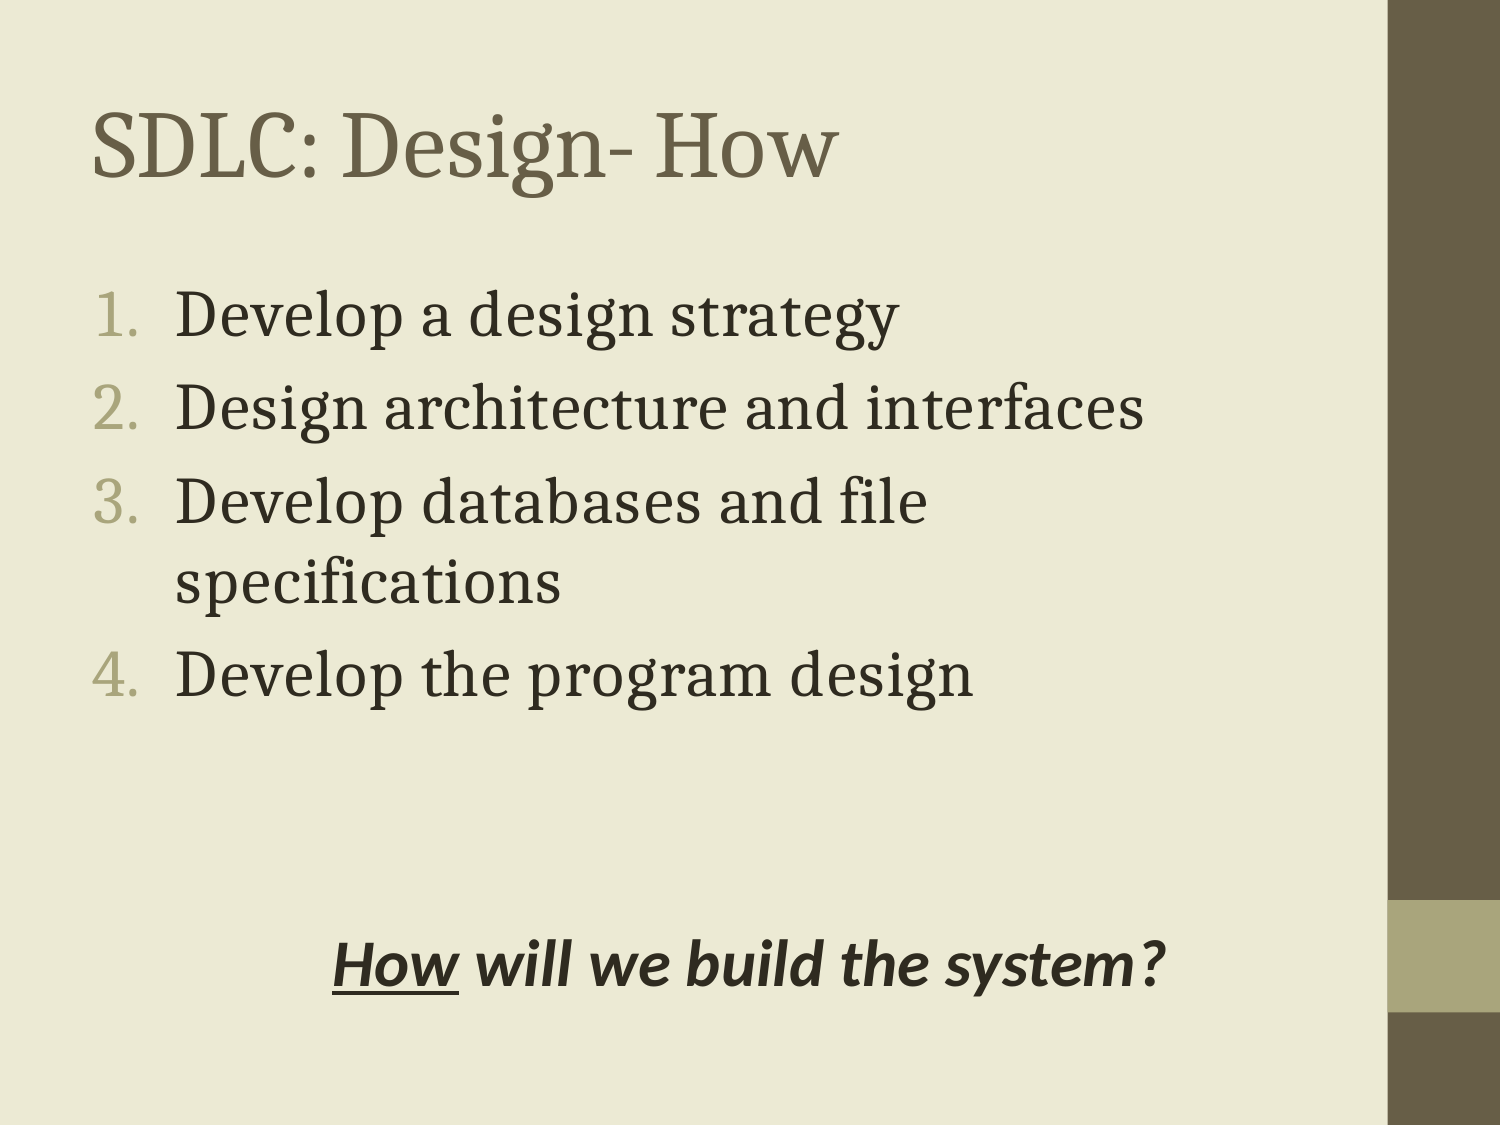

# SDLC: Design- How
Develop a design strategy
Design architecture and interfaces
Develop databases and file specifications
Develop the program design
How will we build the system?